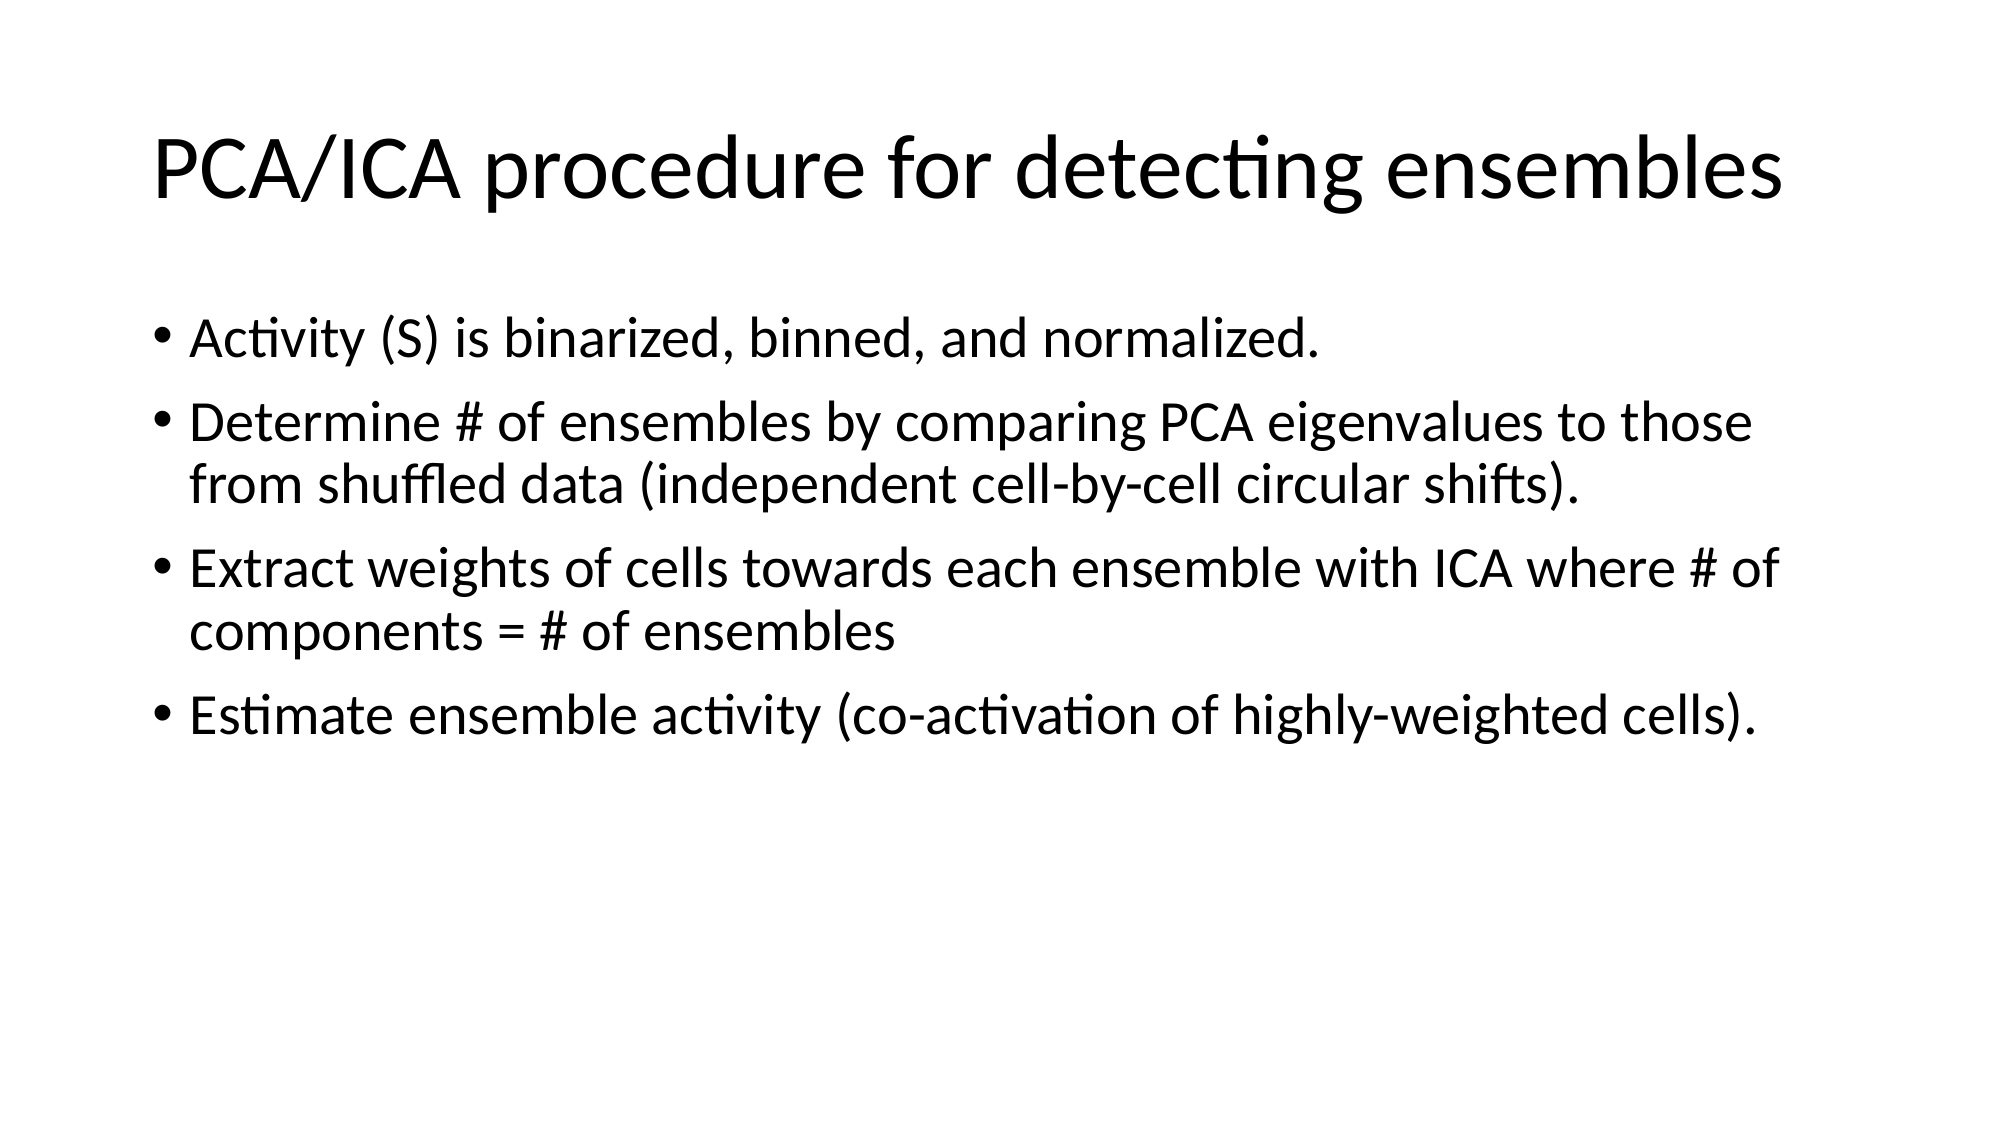

# PCA/ICA procedure for detecting ensembles
Activity (S) is binarized, binned, and normalized.
Determine # of ensembles by comparing PCA eigenvalues to those from shuffled data (independent cell-by-cell circular shifts).
Extract weights of cells towards each ensemble with ICA where # of components = # of ensembles
Estimate ensemble activity (co-activation of highly-weighted cells).